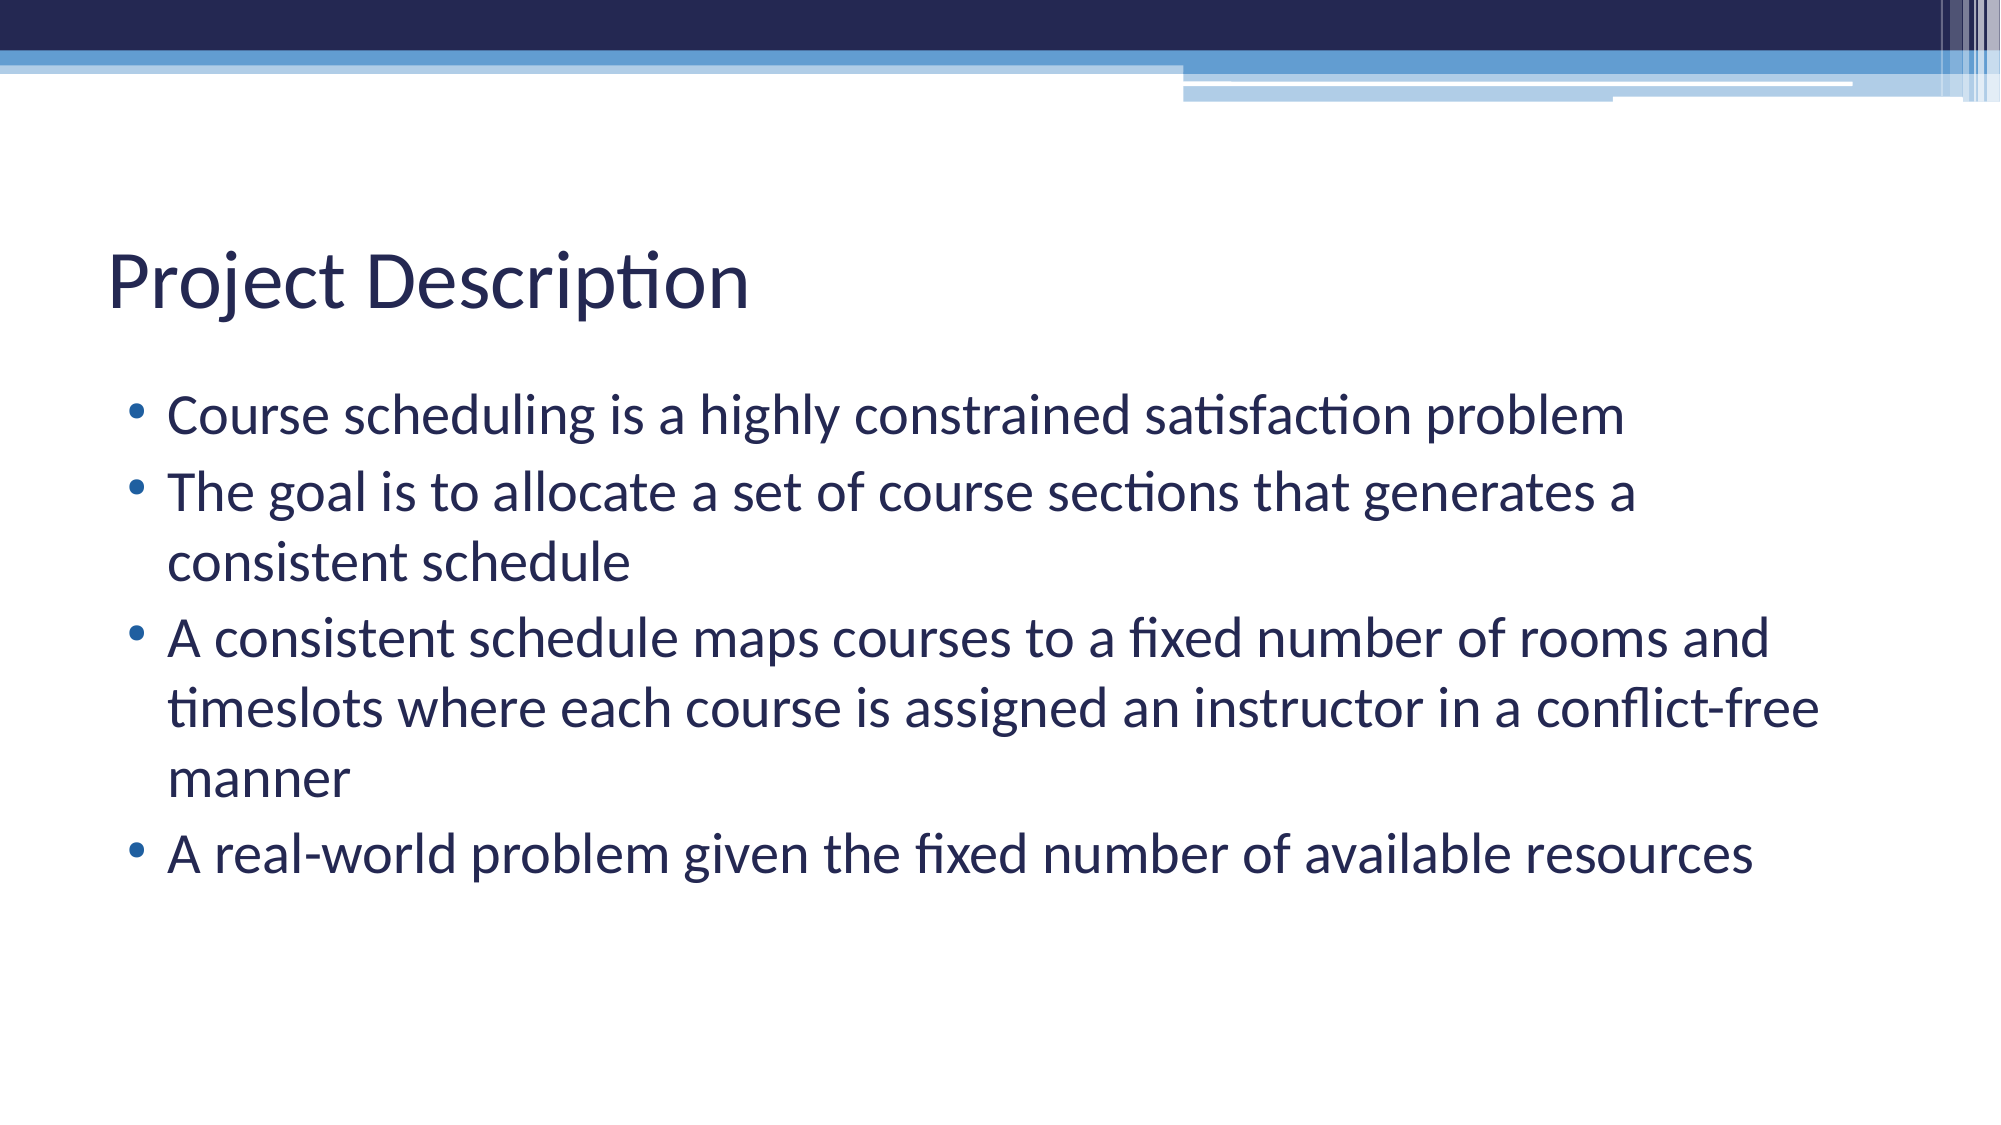

# Project Description
Course scheduling is a highly constrained satisfaction problem
The goal is to allocate a set of course sections that generates a consistent schedule
A consistent schedule maps courses to a fixed number of rooms and timeslots where each course is assigned an instructor in a conflict-free manner
A real-world problem given the fixed number of available resources